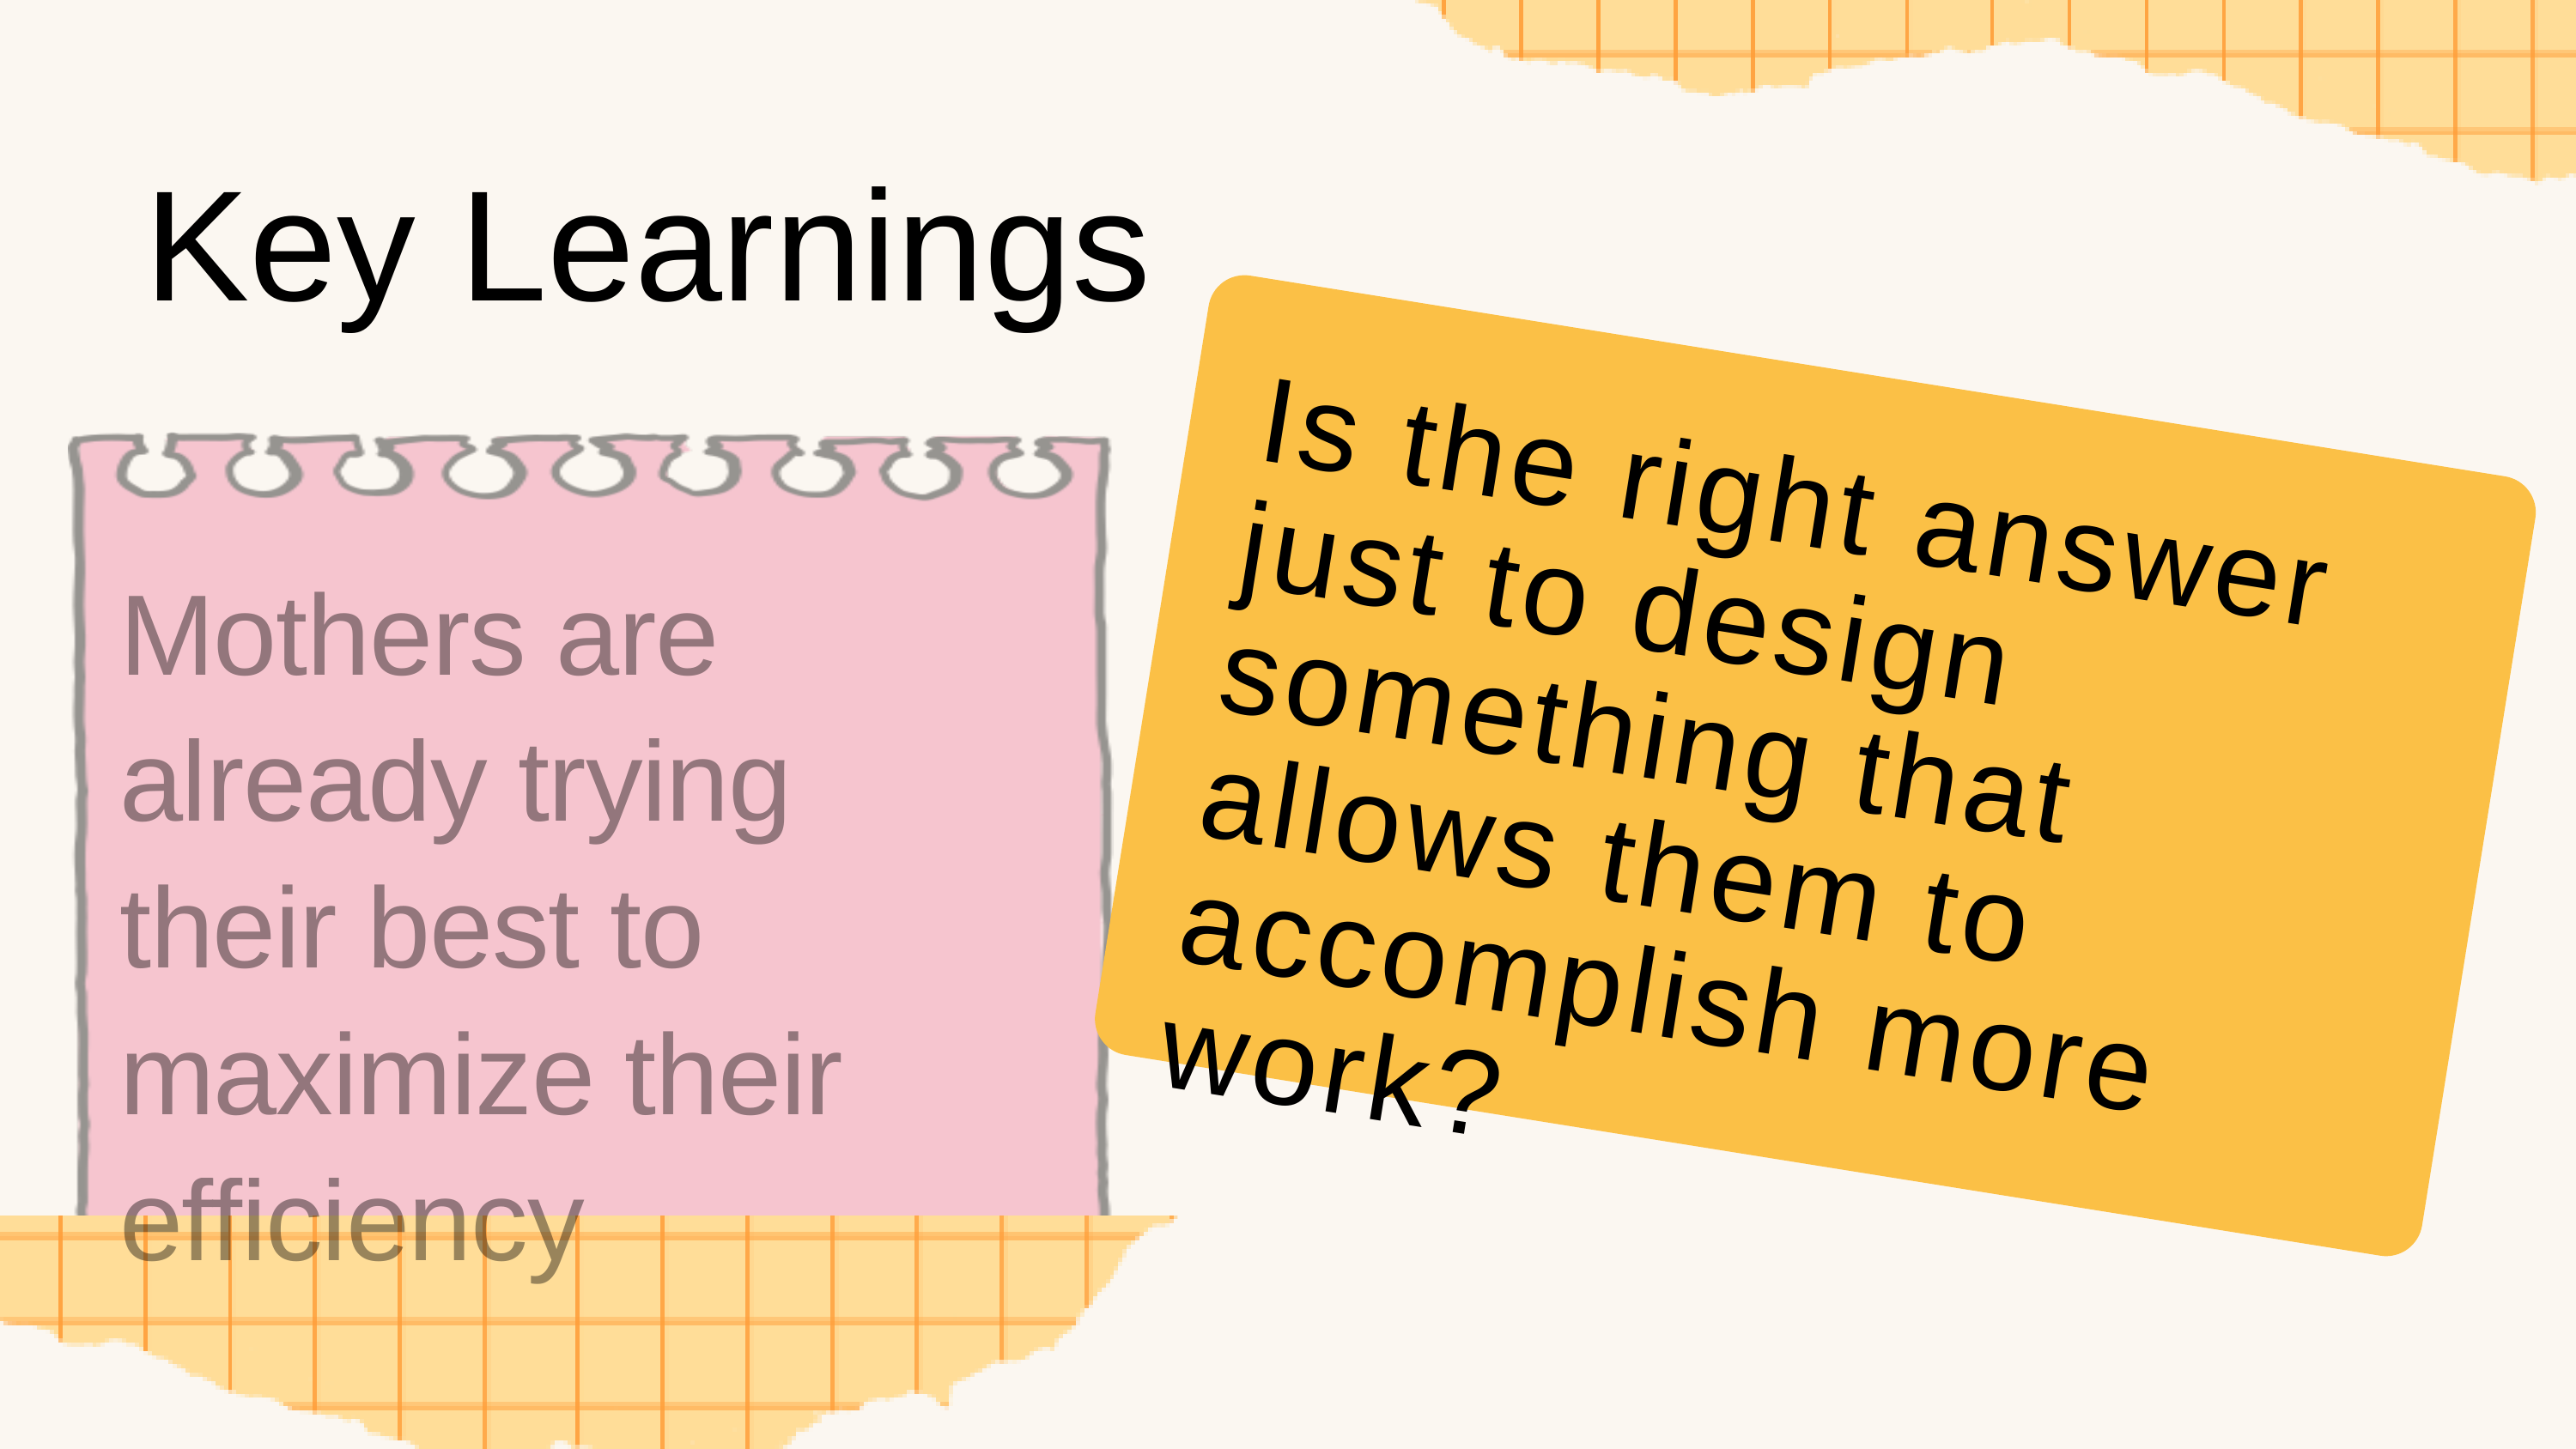

Key Learnings

Is the right answer just to design something that allows them to accomplish more work?
Mothers are already trying their best to maximize their efficiency